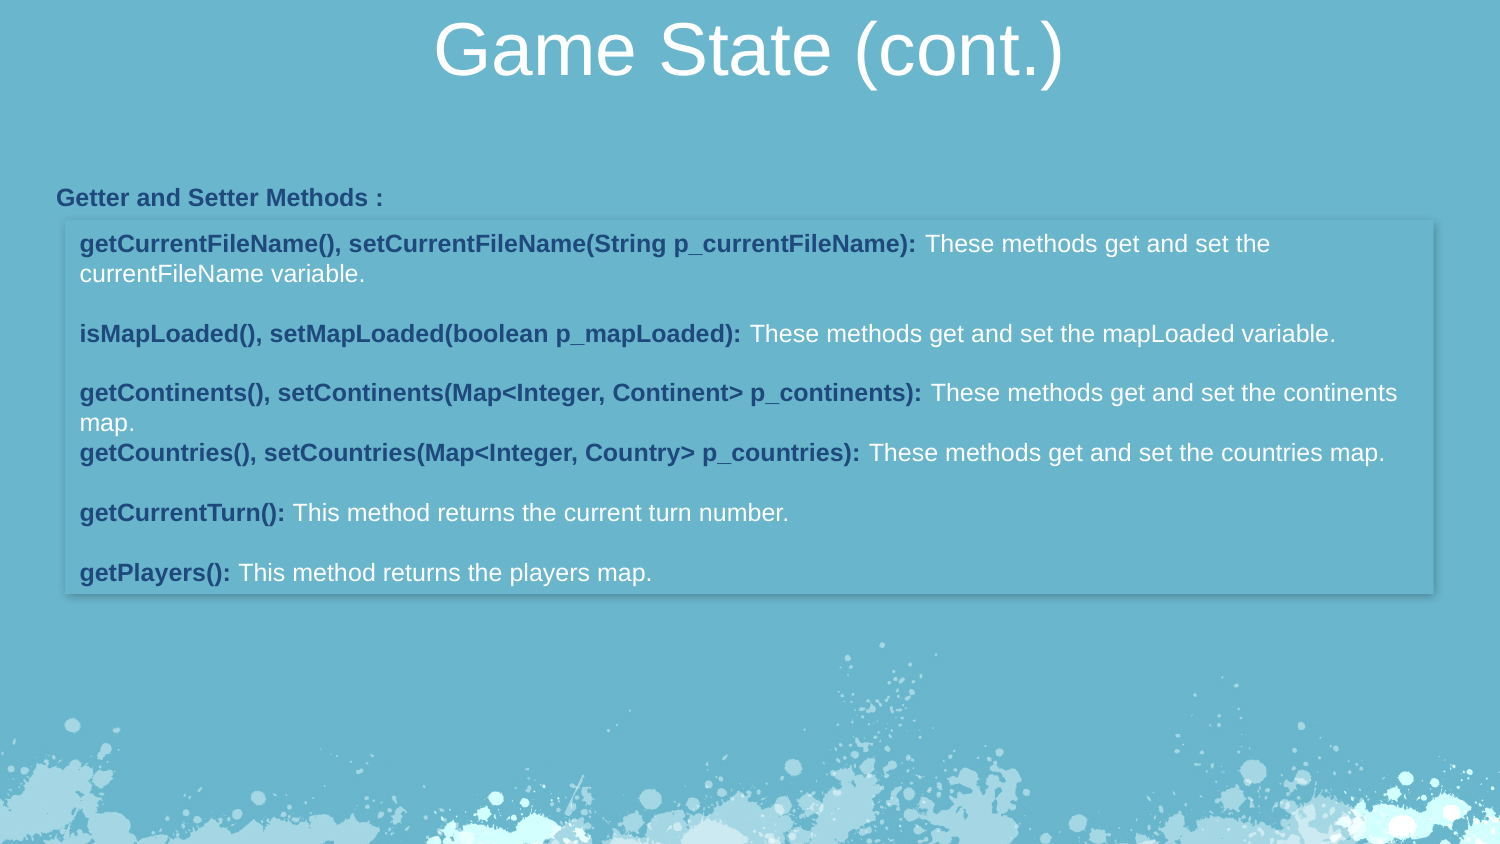

Game State (cont.)

Getter and Setter Methods :
getCurrentFileName(), setCurrentFileName(String p_currentFileName): These methods get and set the currentFileName variable.

isMapLoaded(), setMapLoaded(boolean p_mapLoaded): These methods get and set the mapLoaded variable.

getContinents(), setContinents(Map<Integer, Continent> p_continents): These methods get and set the continents map.
getCountries(), setCountries(Map<Integer, Country> p_countries): These methods get and set the countries map.

getCurrentTurn(): This method returns the current turn number.

getPlayers(): This method returns the players map.